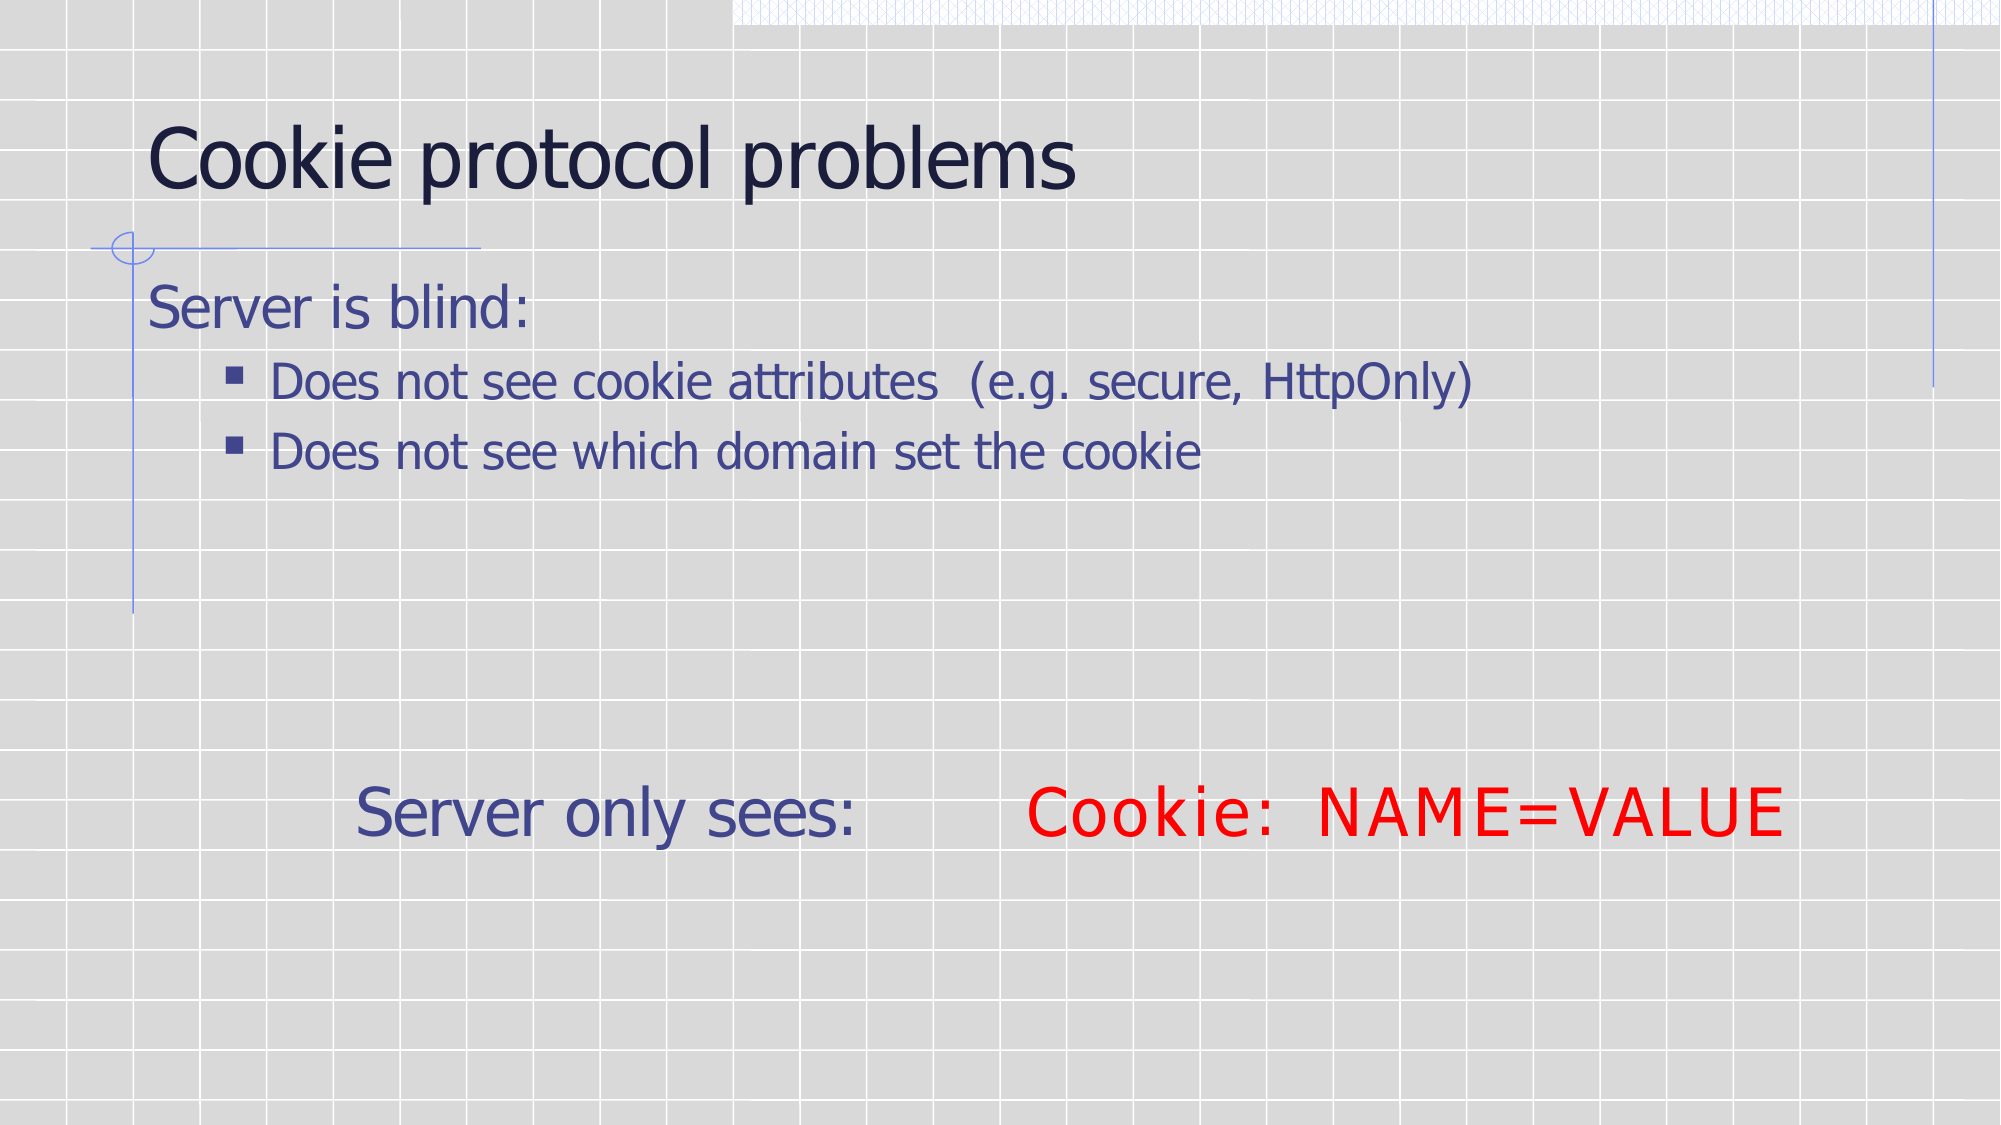

# Cookie protocol problems
Server is blind:
Does not see cookie attributes  (e.g. secure, HttpOnly)
Does not see which domain set the cookie

Server only sees:        Cookie:  NAME=VALUE